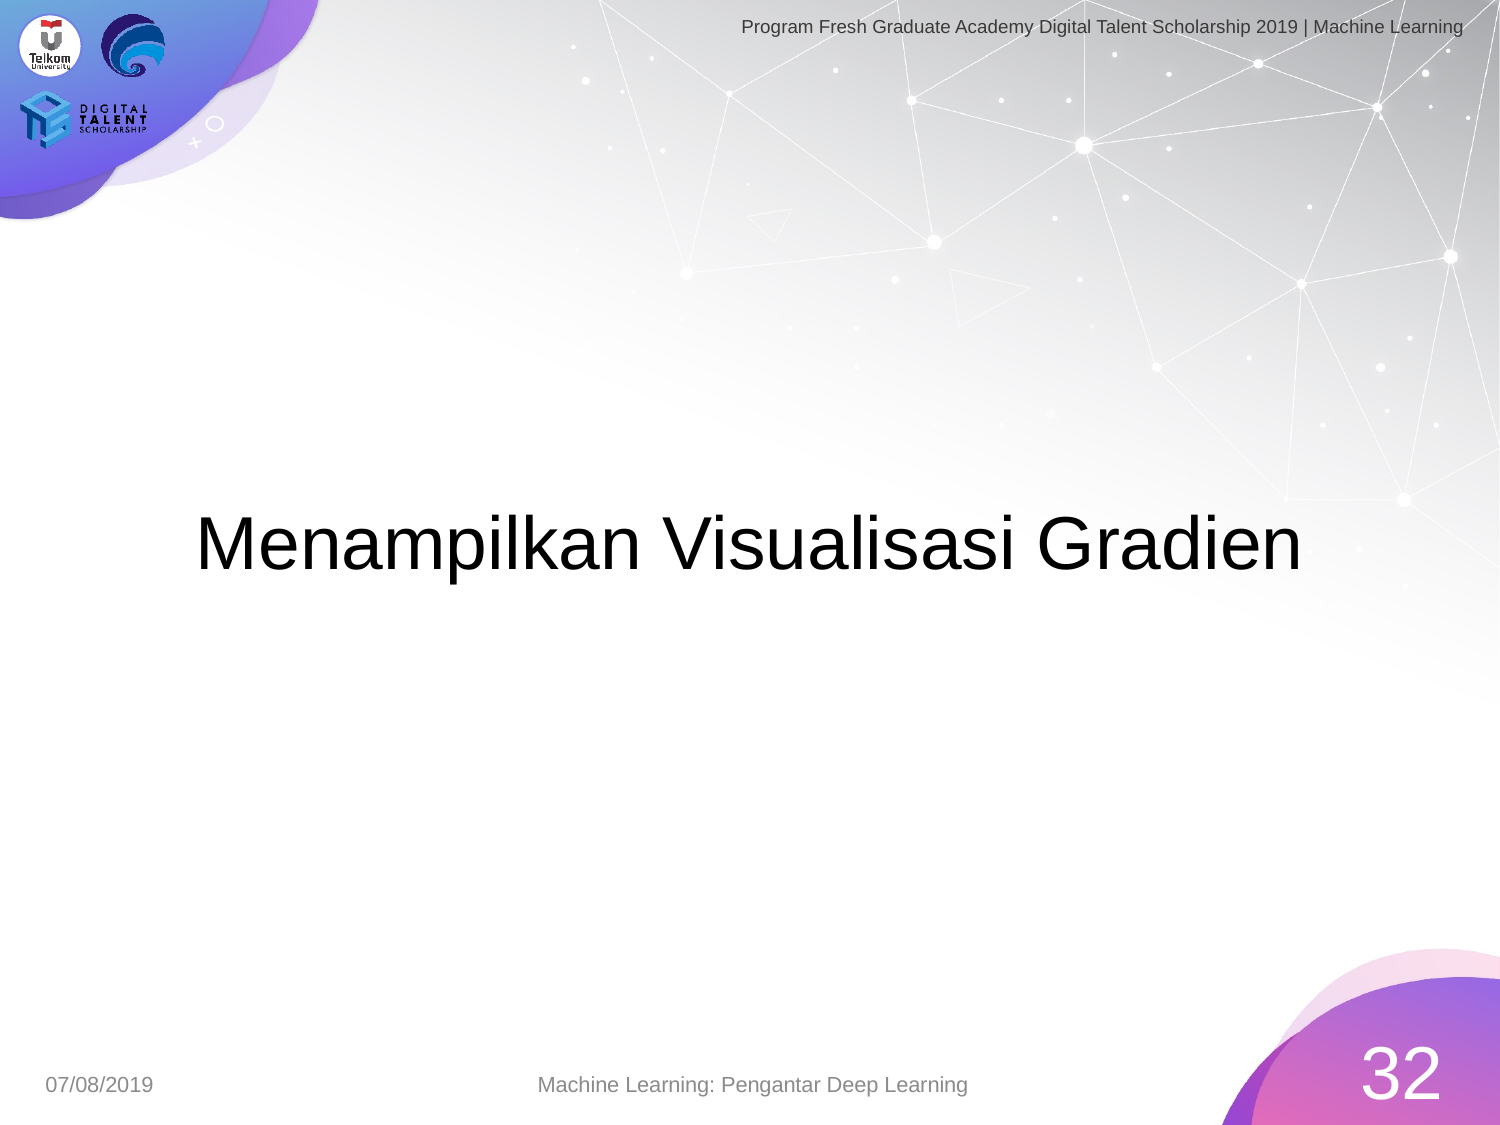

# Menampilkan Visualisasi Gradien
32
Machine Learning: Pengantar Deep Learning
07/08/2019